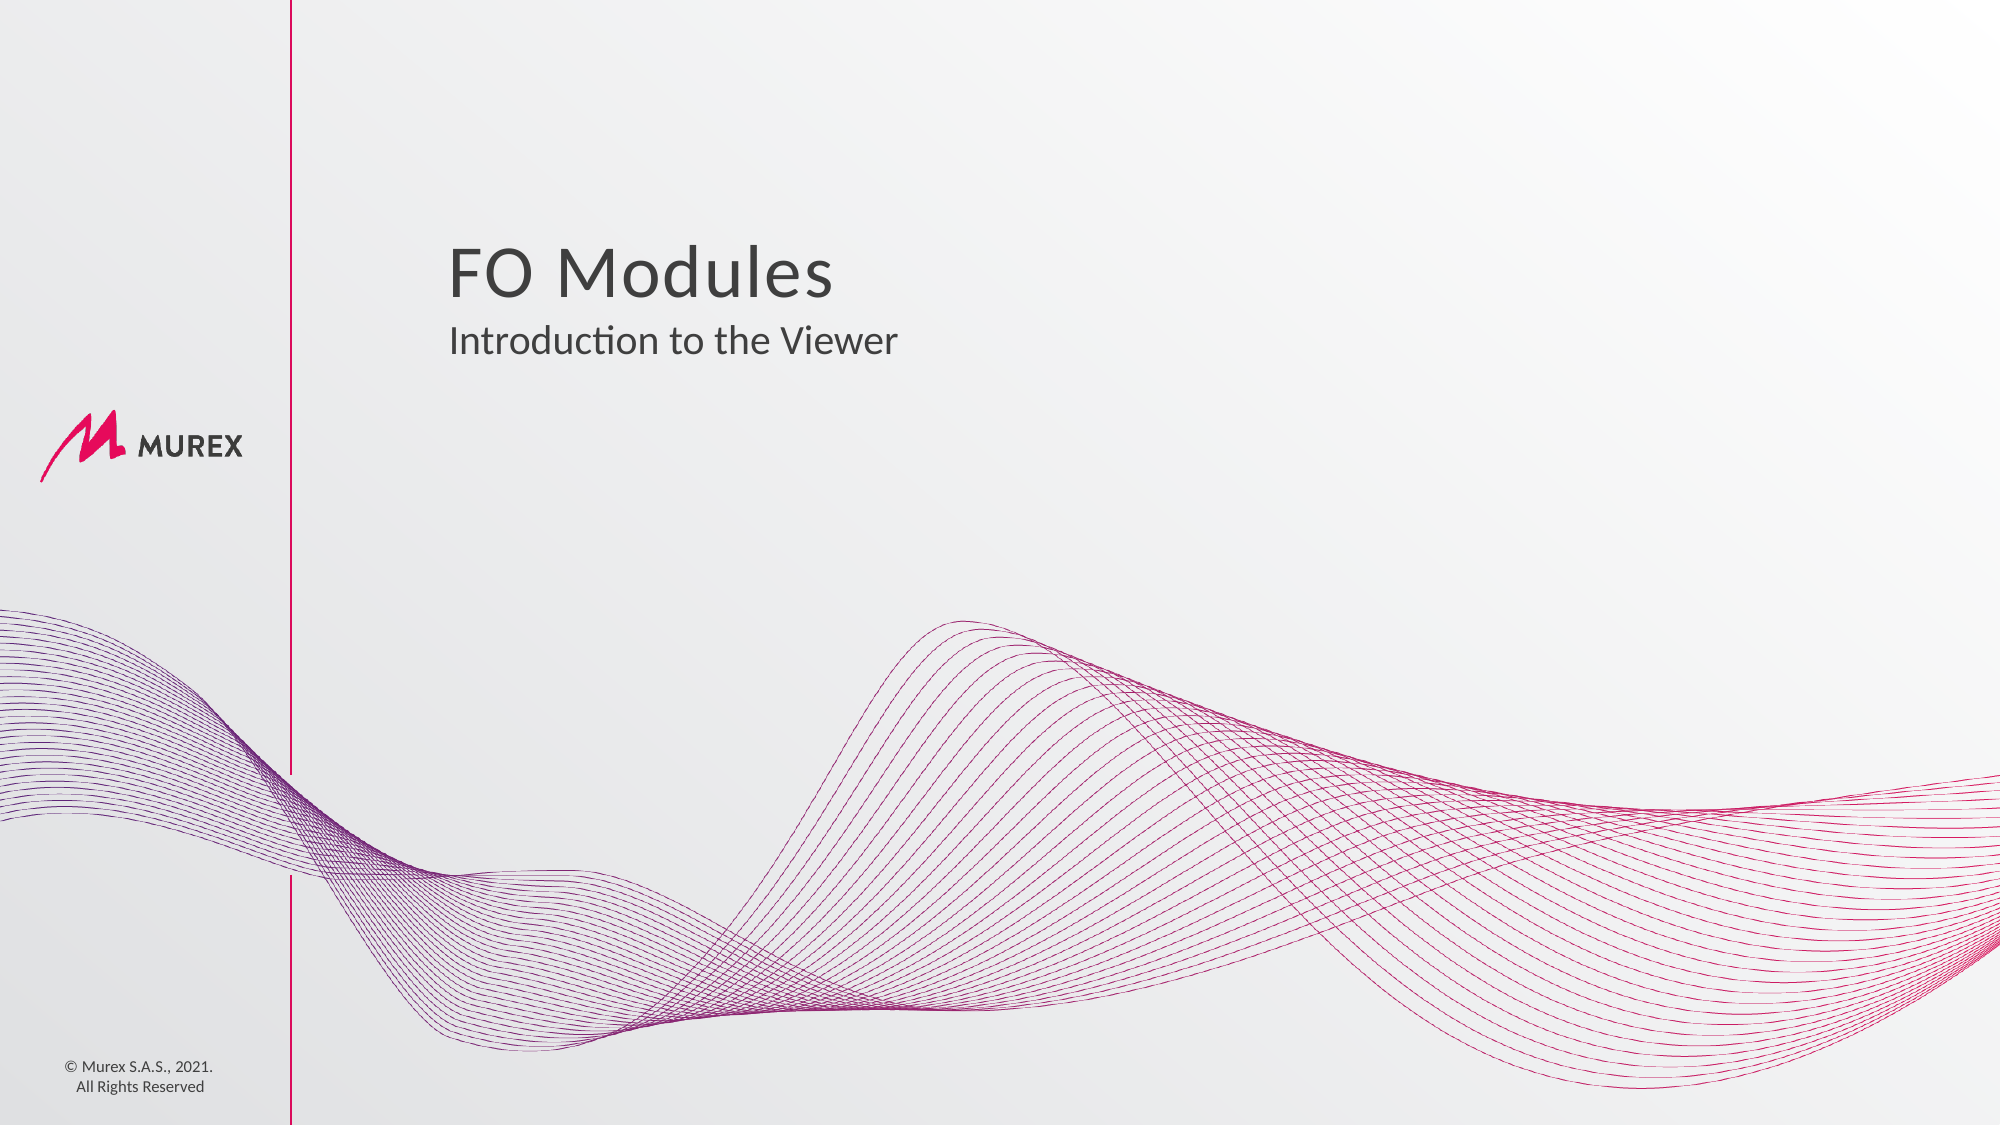

# FO Modules
Introduction to the Viewer